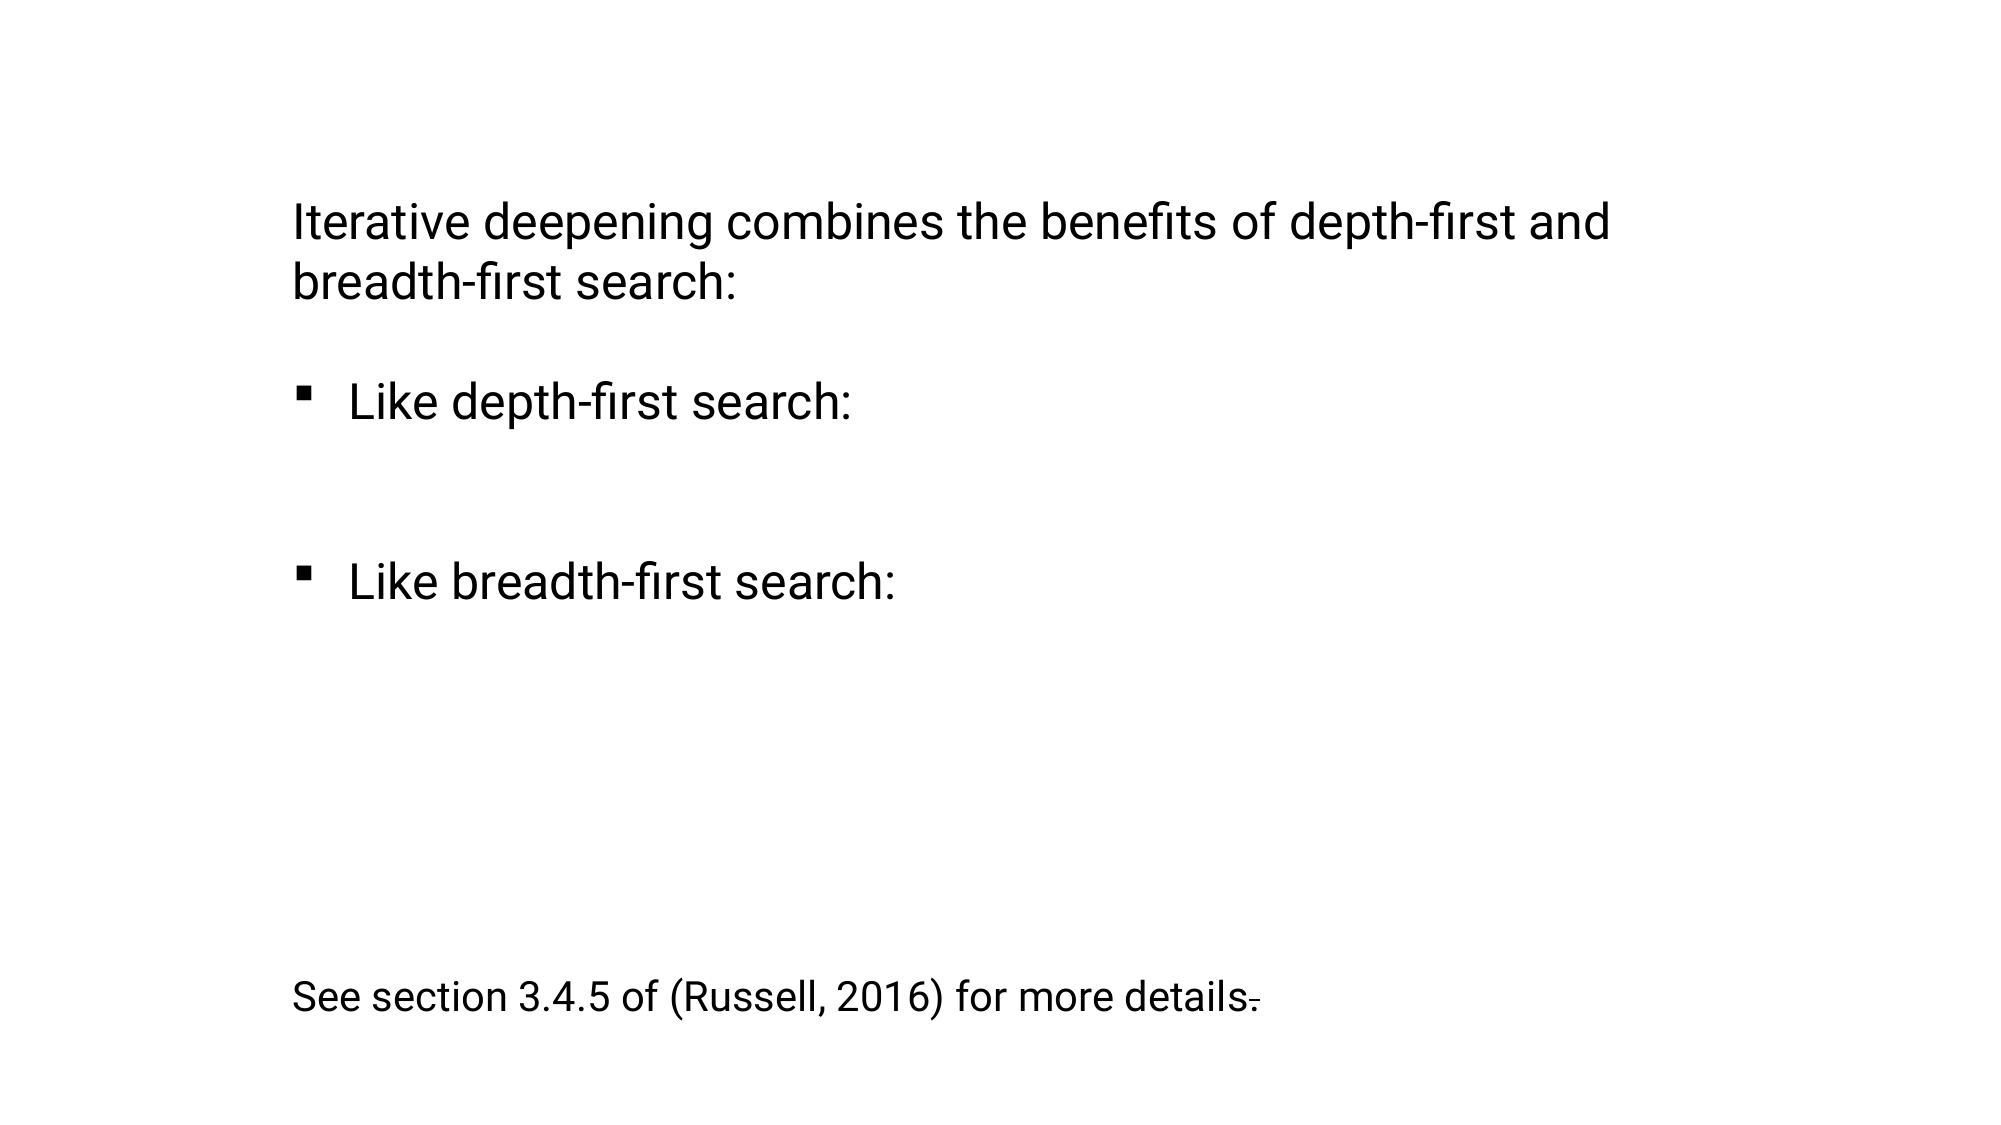

Iterative deepening combines the beneﬁts of depth-ﬁrst and breadth-ﬁrst search:

Like depth-ﬁrst search:

Like breadth-ﬁrst search:

See section 3.4.5 of (Russell, 2016) for more details.